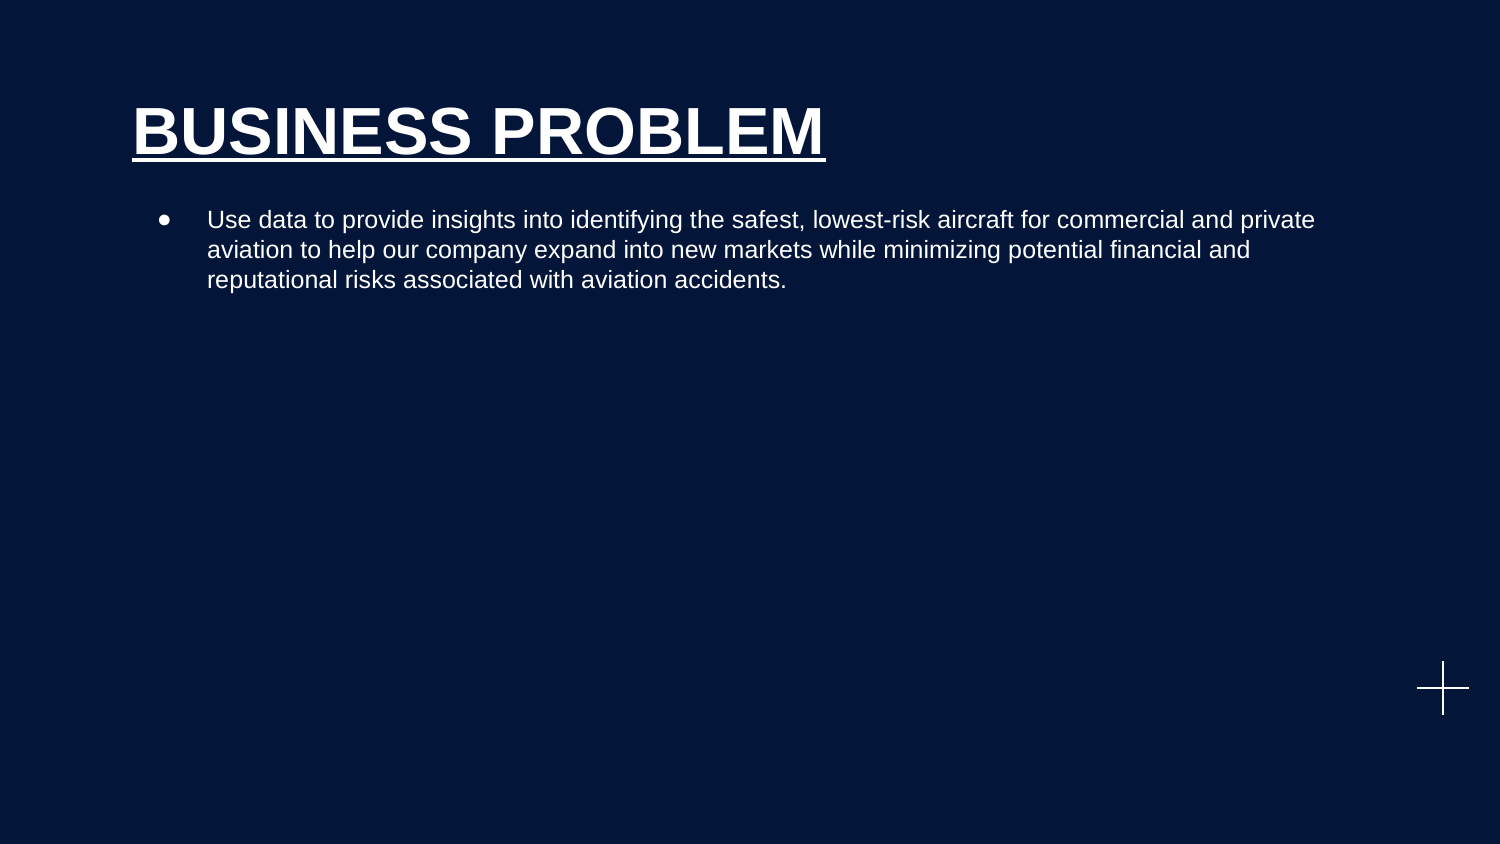

# BUSINESS PROBLEM
Use data to provide insights into identifying the safest, lowest-risk aircraft for commercial and private aviation to help our company expand into new markets while minimizing potential financial and reputational risks associated with aviation accidents.